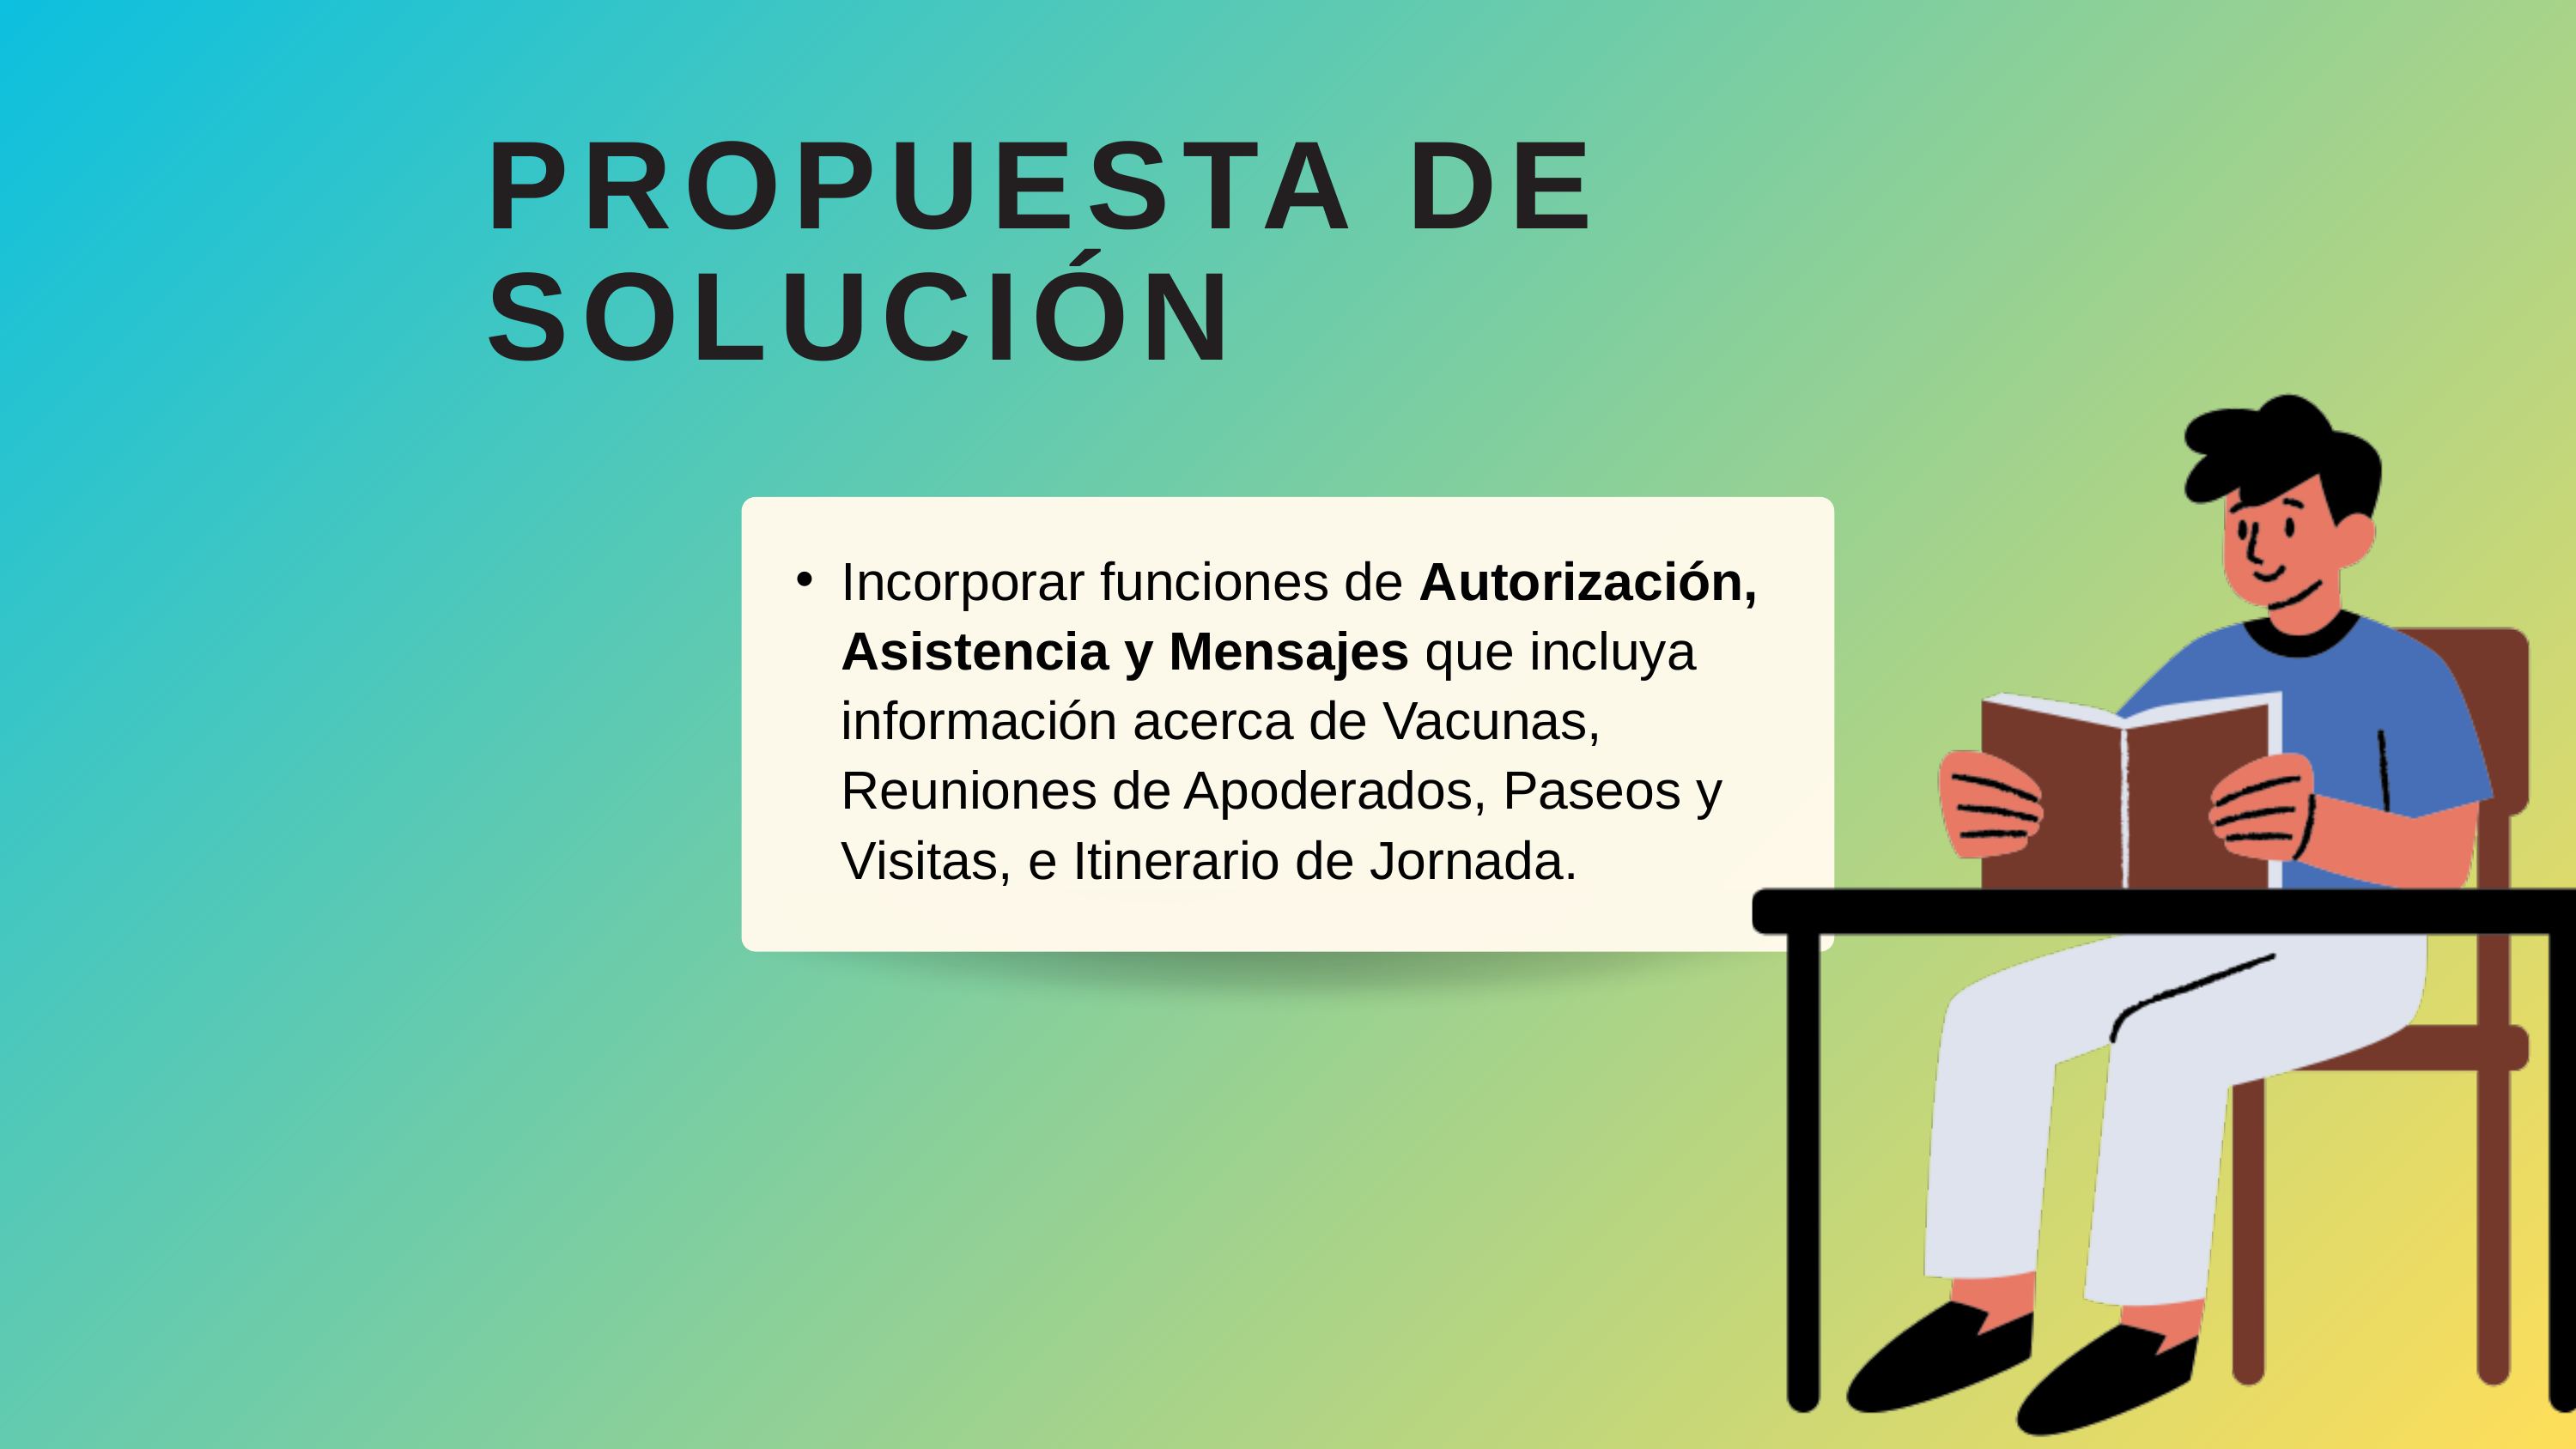

PROPUESTA DE SOLUCIÓN

Incorporar funciones de Autorización, Asistencia y Mensajes que incluya información acerca de Vacunas, Reuniones de Apoderados, Paseos y Visitas, e Itinerario de Jornada.